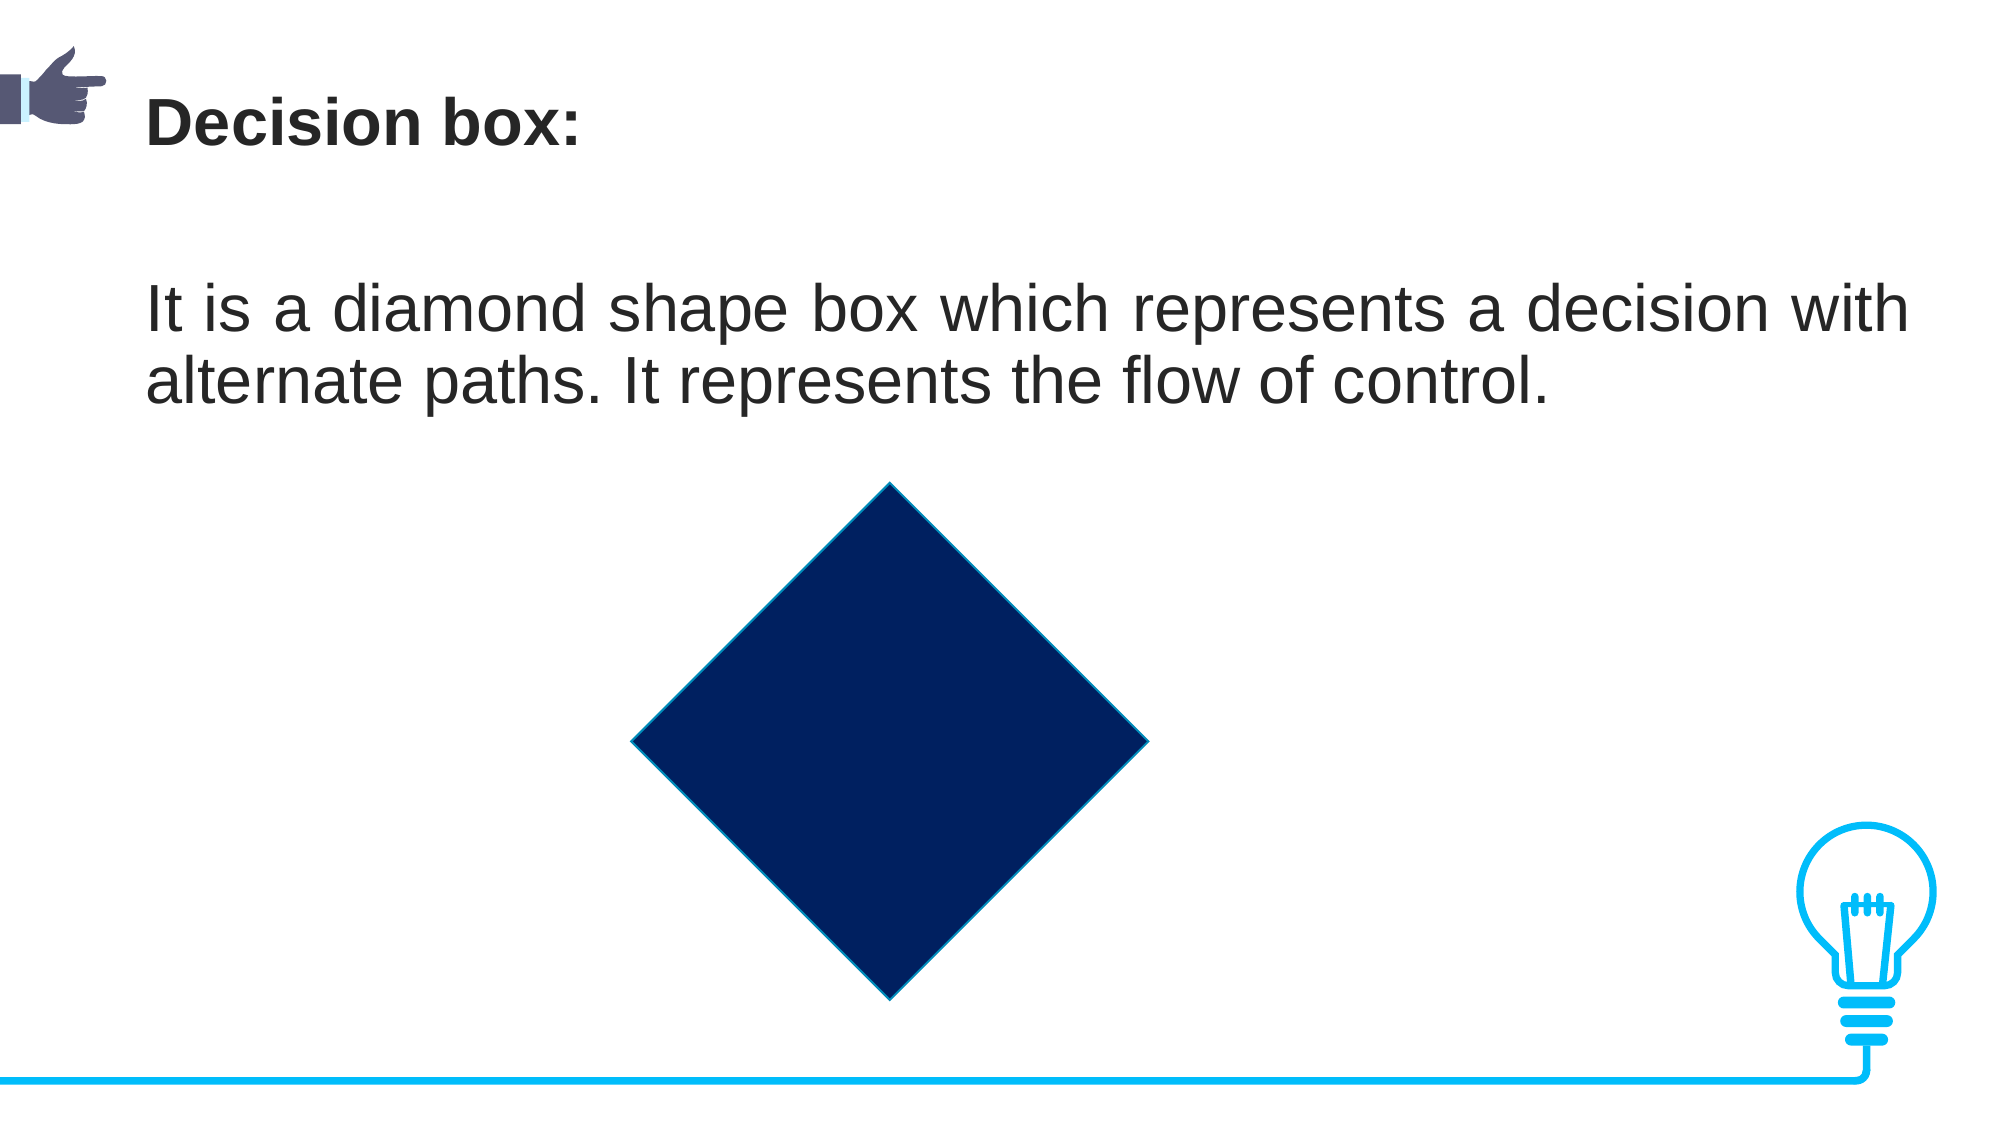

Decision box:

It is a diamond shape box which represents a decision with alternate paths. It represents the flow of control.